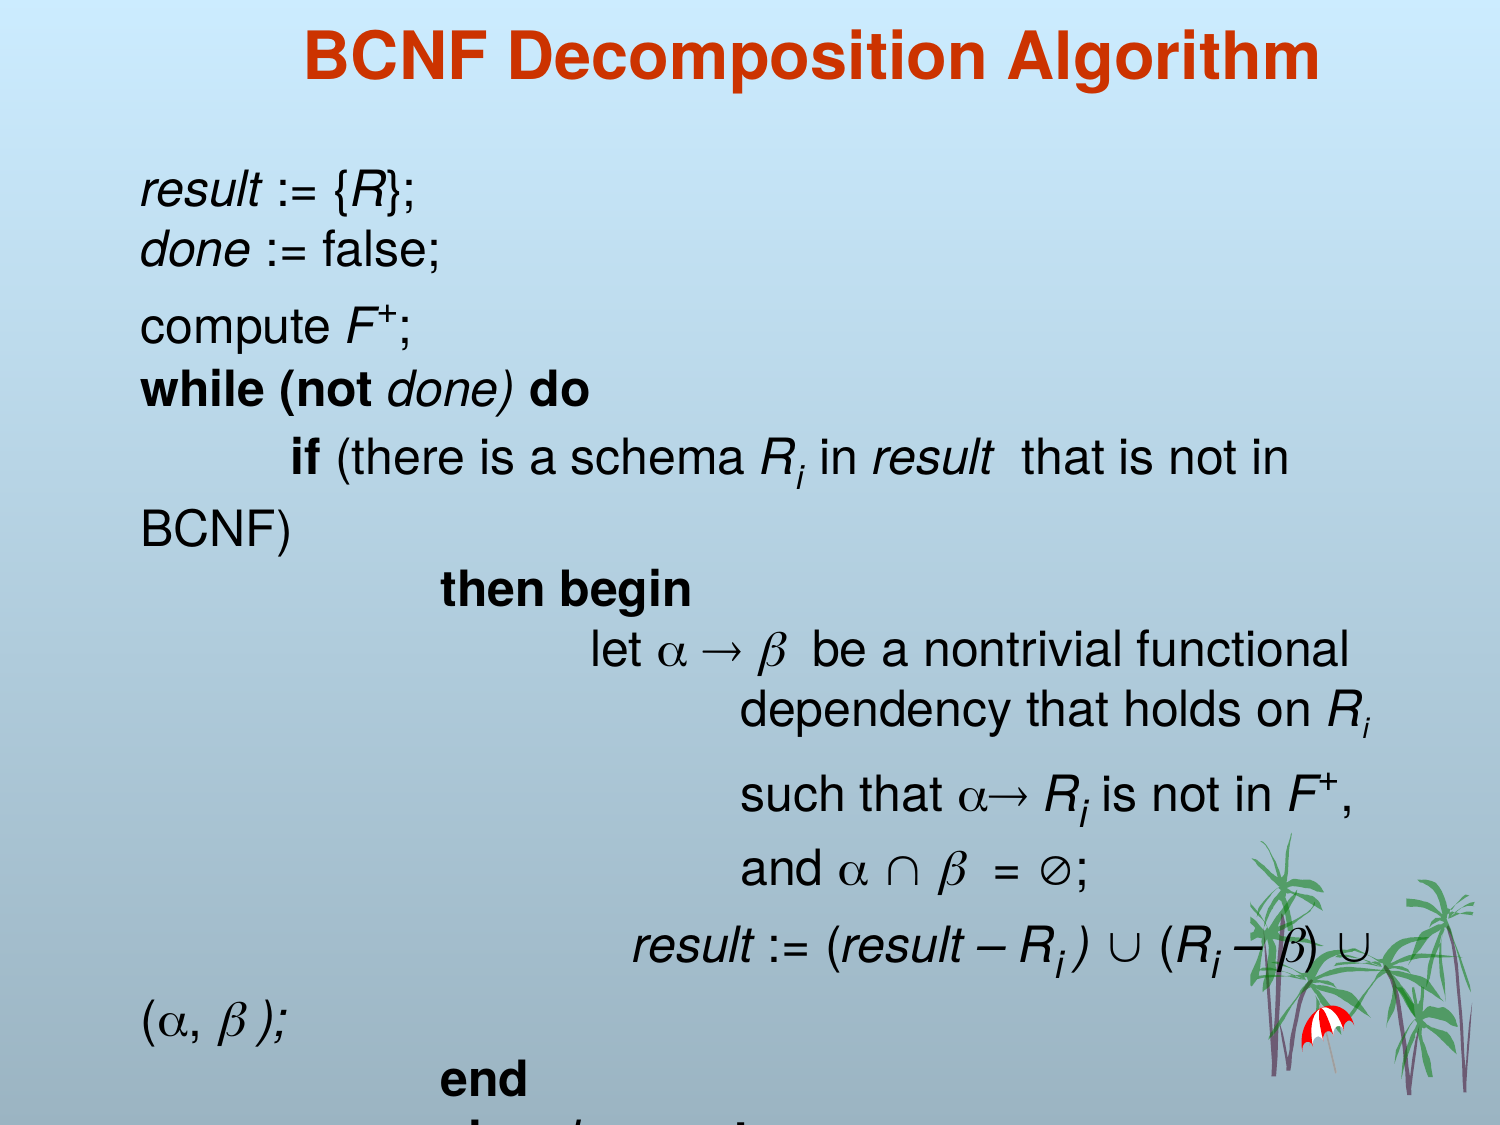

# BCNF Decomposition Algorithm
	result := {R};
done := false;
compute F+;
while (not done) do
	if (there is a schema Ri in result  that is not in BCNF)
		then begin
			let α → β  be a nontrivial functional
				dependency that holds on Ri
				such that α→ Ri is not in F+,
				and α ∩ β  = ∅;
			   result := (result – Ri ) ∪ (Ri – β) ∪ (α, β );
	    	end
		else done := true;